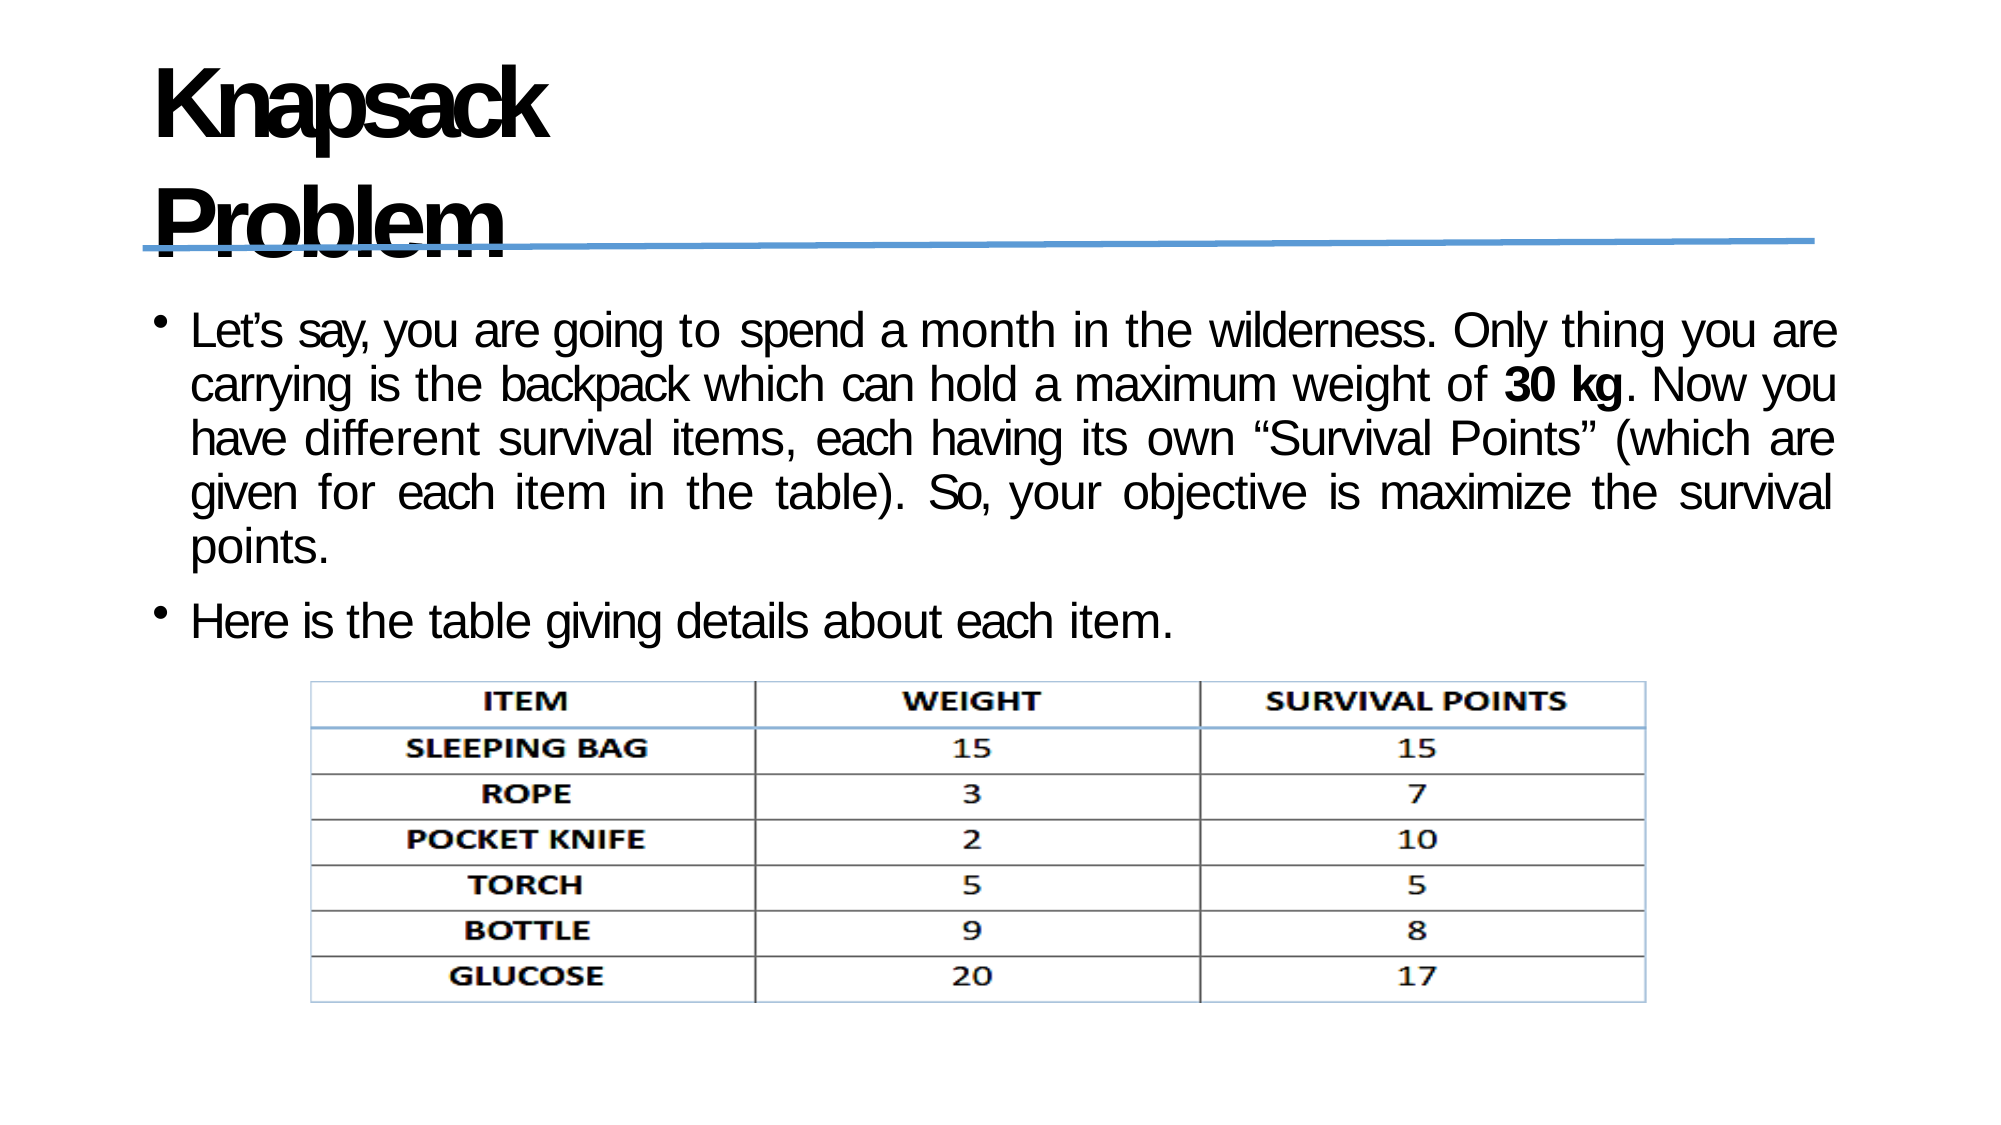

# Knapsack Problem

Let’s say, you are going to spend a month in the wilderness. Only thing you are  carrying is the backpack which can hold a maximum weight of 30 kg. Now you  have different survival items, each having its own “Survival Points” (which are  given for each item in the table). So, your objective is maximize the survival  points.
Here is the table giving details about each item.